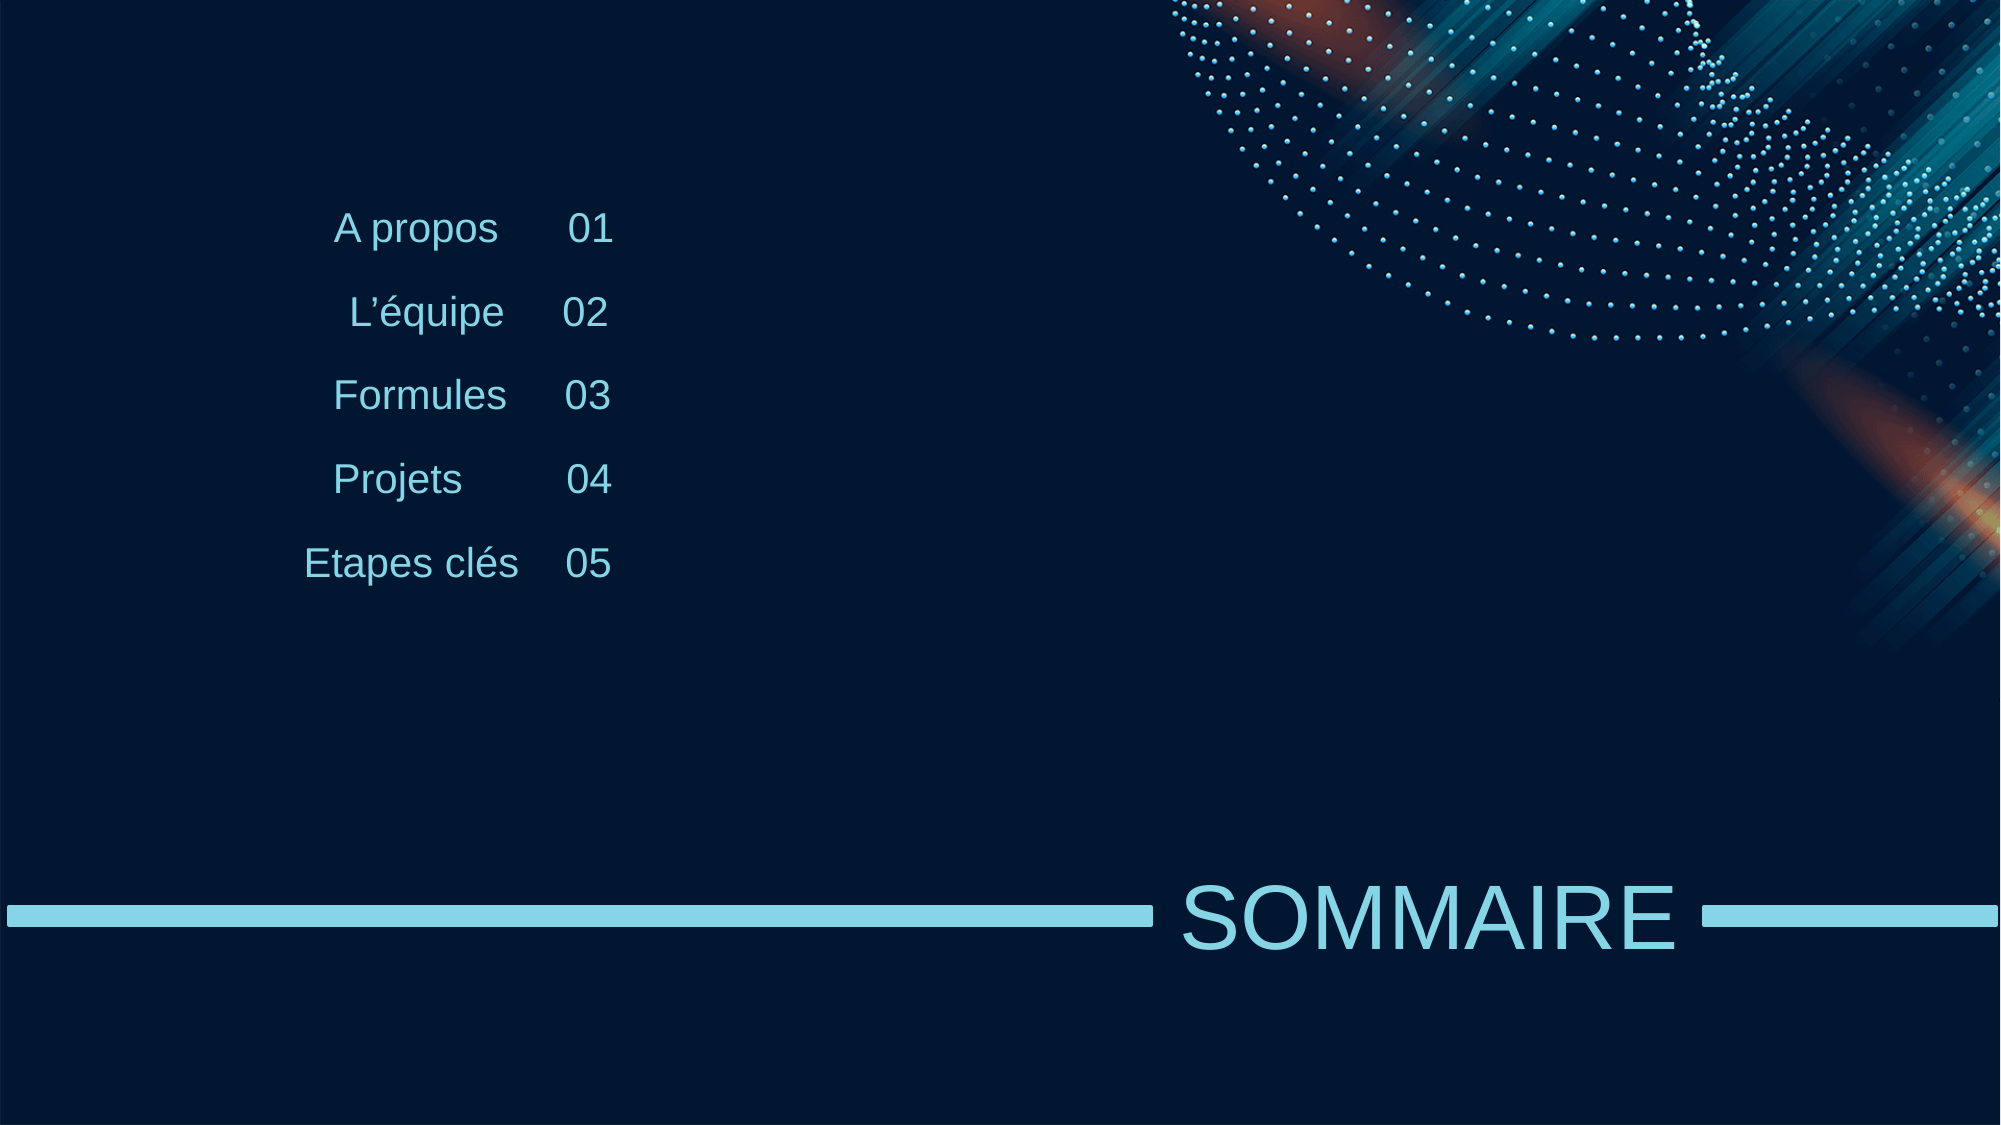

A propos      01
L’équipe     02
Formules     03
Projets         04
Etapes clés    05
# SOMMAIRE